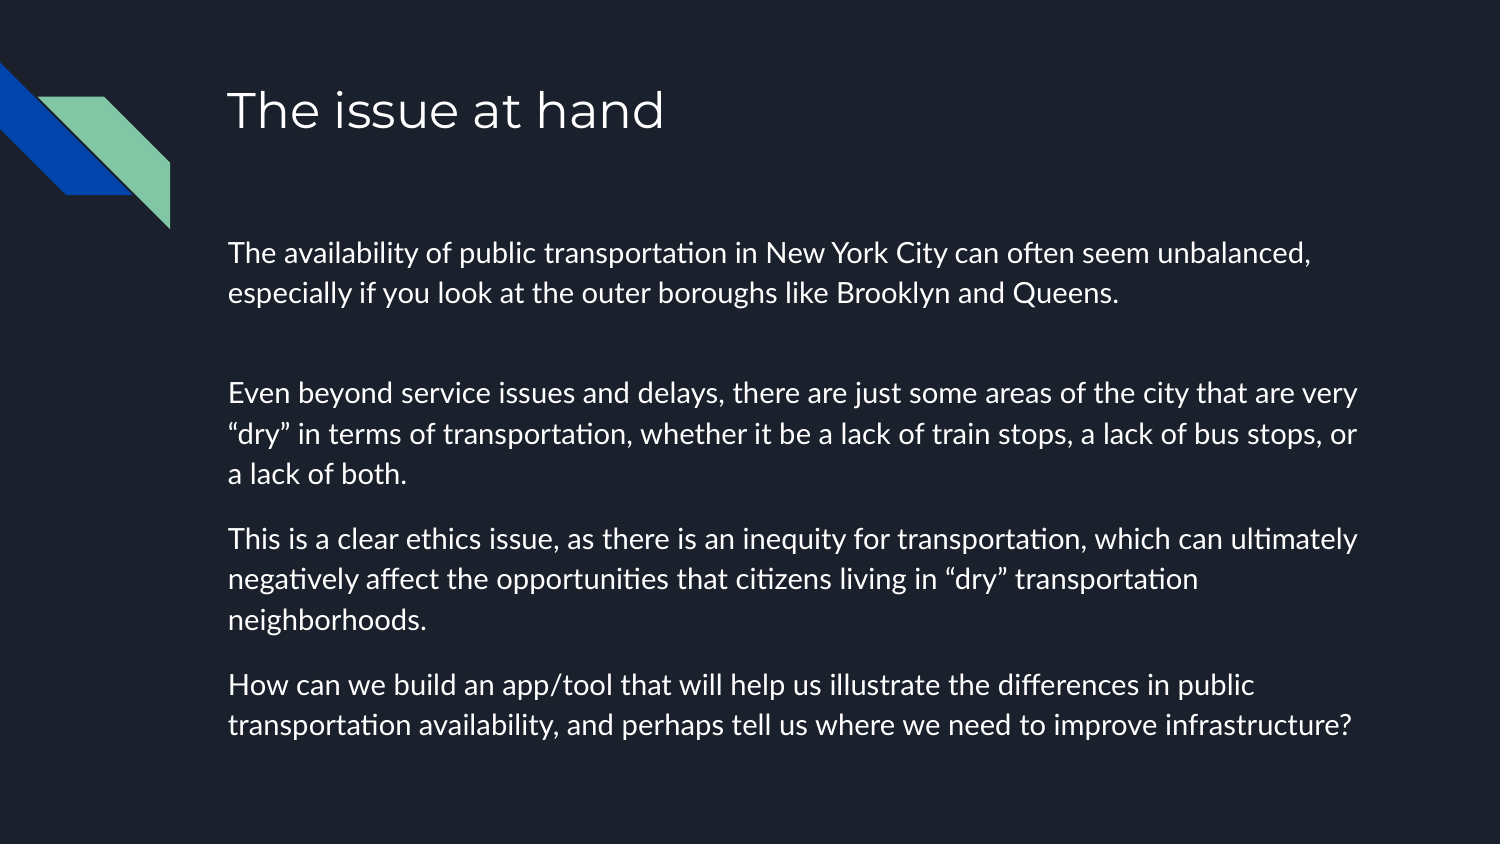

# The issue at hand
The availability of public transportation in New York City can often seem unbalanced, especially if you look at the outer boroughs like Brooklyn and Queens.
Even beyond service issues and delays, there are just some areas of the city that are very “dry” in terms of transportation, whether it be a lack of train stops, a lack of bus stops, or a lack of both.
This is a clear ethics issue, as there is an inequity for transportation, which can ultimately negatively affect the opportunities that citizens living in “dry” transportation neighborhoods.
How can we build an app/tool that will help us illustrate the differences in public transportation availability, and perhaps tell us where we need to improve infrastructure?